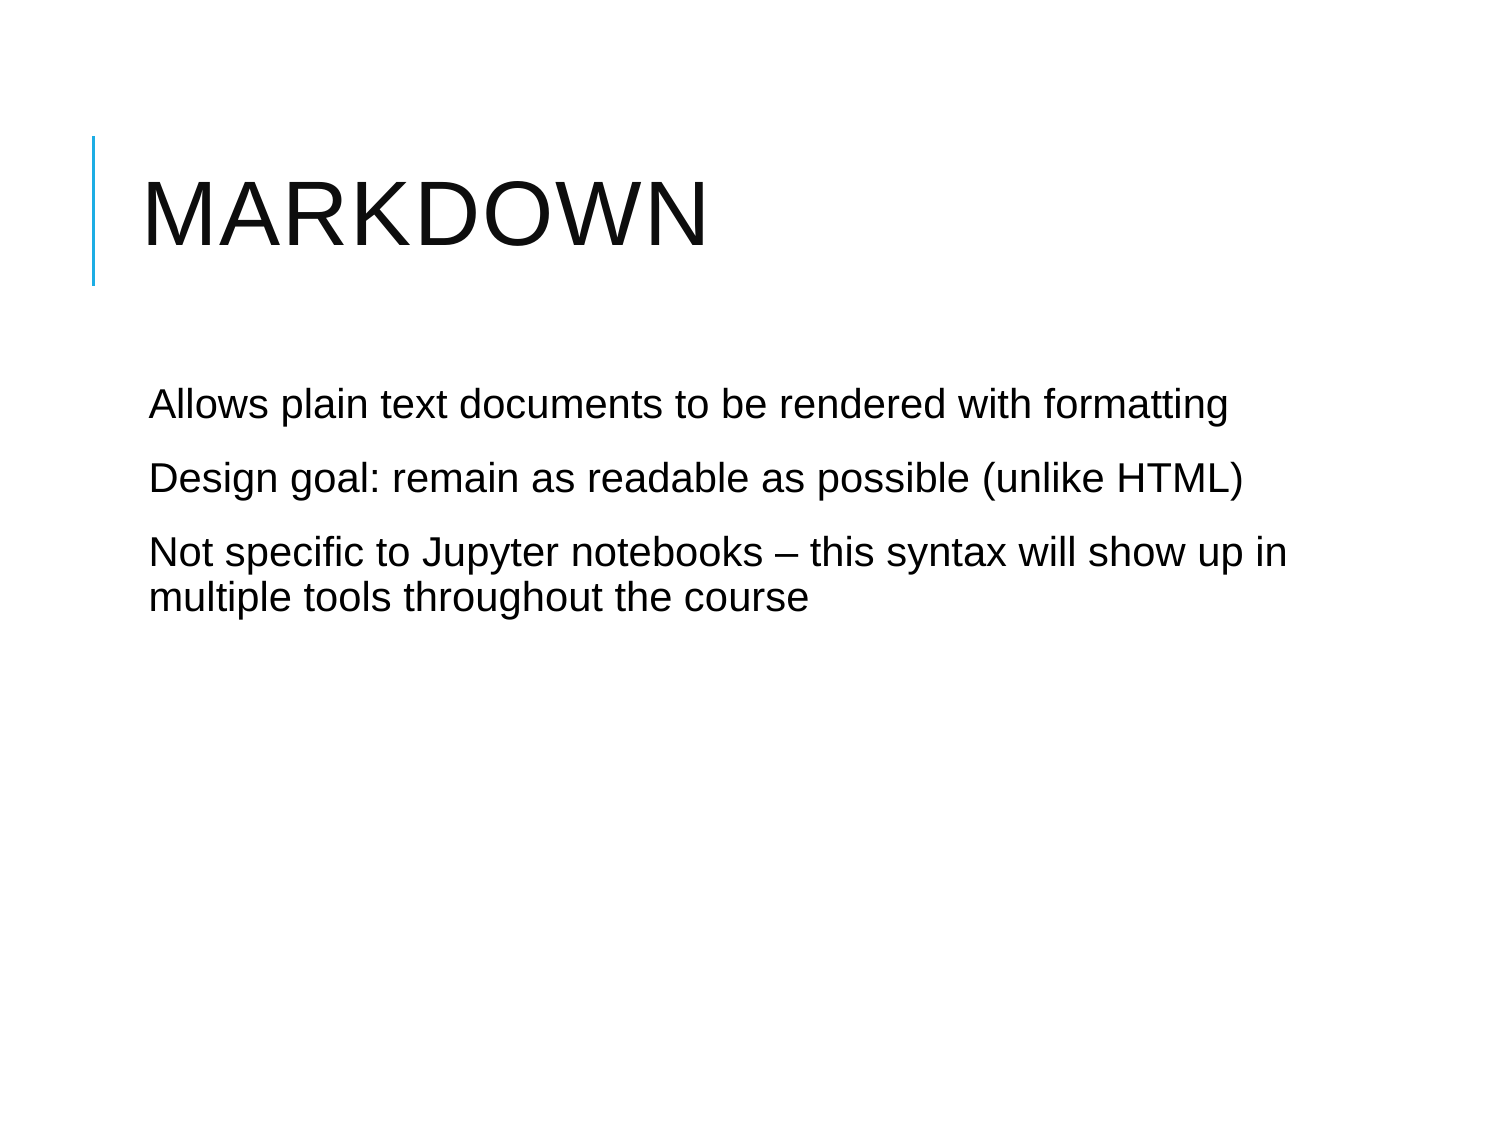

# Markdown
Allows plain text documents to be rendered with formatting
Design goal: remain as readable as possible (unlike HTML)
Not specific to Jupyter notebooks – this syntax will show up in multiple tools throughout the course